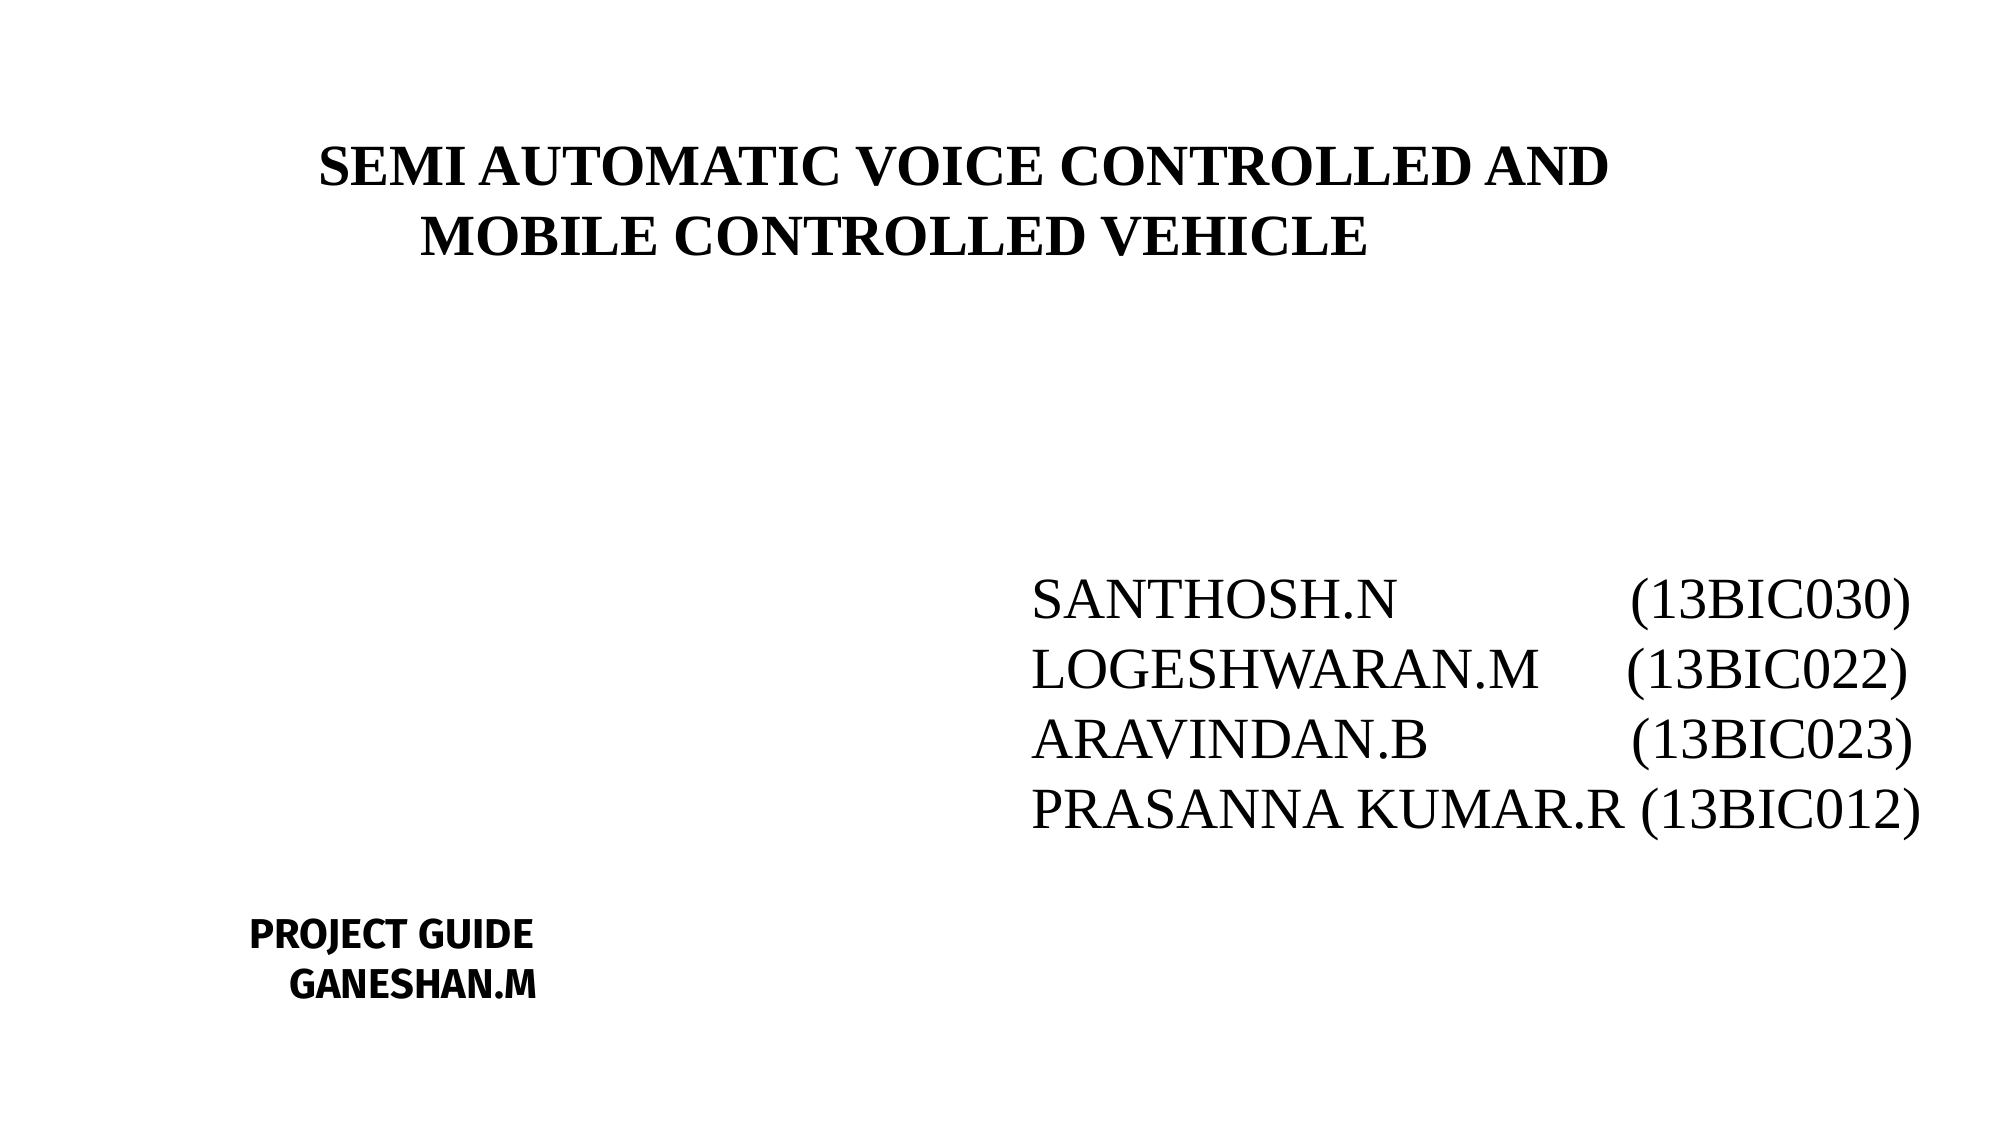

SEMI AUTOMATIC VOICE CONTROLLED AND
       MOBILE CONTROLLED VEHICLE
SANTHOSH.N                (13BIC030)
LOGESHWARAN.M      (13BIC022)
ARAVINDAN.B              (13BIC023)
PRASANNA KUMAR.R (13BIC012)
PROJECT GUIDE
    GANESHAN.M